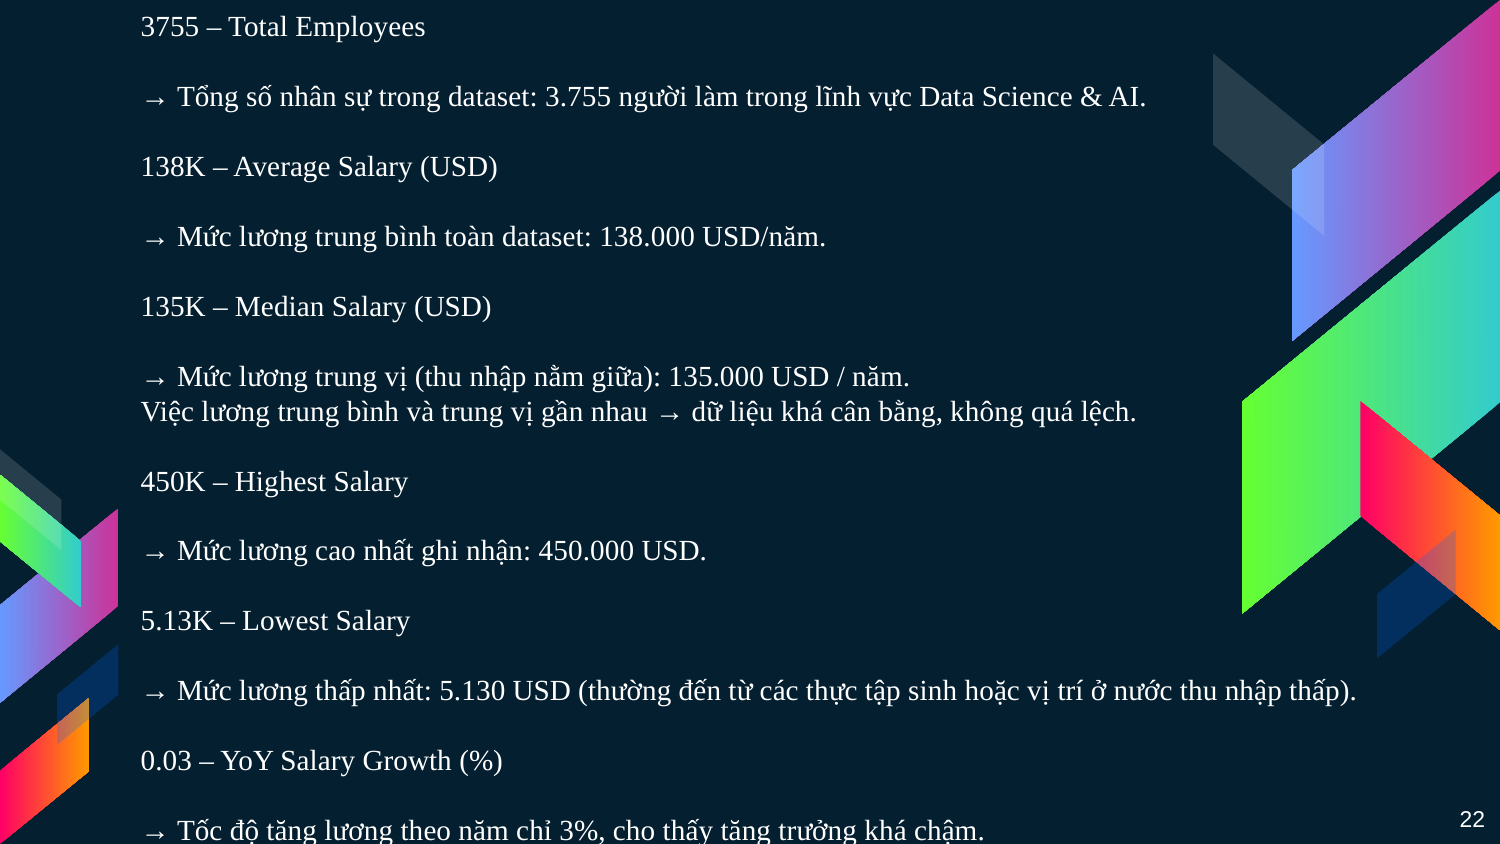

3755 – Total Employees

→ Tổng số nhân sự trong dataset: 3.755 người làm trong lĩnh vực Data Science & AI.

138K – Average Salary (USD)

→ Mức lương trung bình toàn dataset: 138.000 USD/năm.

135K – Median Salary (USD)

→ Mức lương trung vị (thu nhập nằm giữa): 135.000 USD / năm.
Việc lương trung bình và trung vị gần nhau → dữ liệu khá cân bằng, không quá lệch.

450K – Highest Salary

→ Mức lương cao nhất ghi nhận: 450.000 USD.

5.13K – Lowest Salary

→ Mức lương thấp nhất: 5.130 USD (thường đến từ các thực tập sinh hoặc vị trí ở nước thu nhập thấp).

0.03 – YoY Salary Growth (%)

→ Tốc độ tăng lương theo năm chỉ 3%, cho thấy tăng trưởng khá chậm.
22